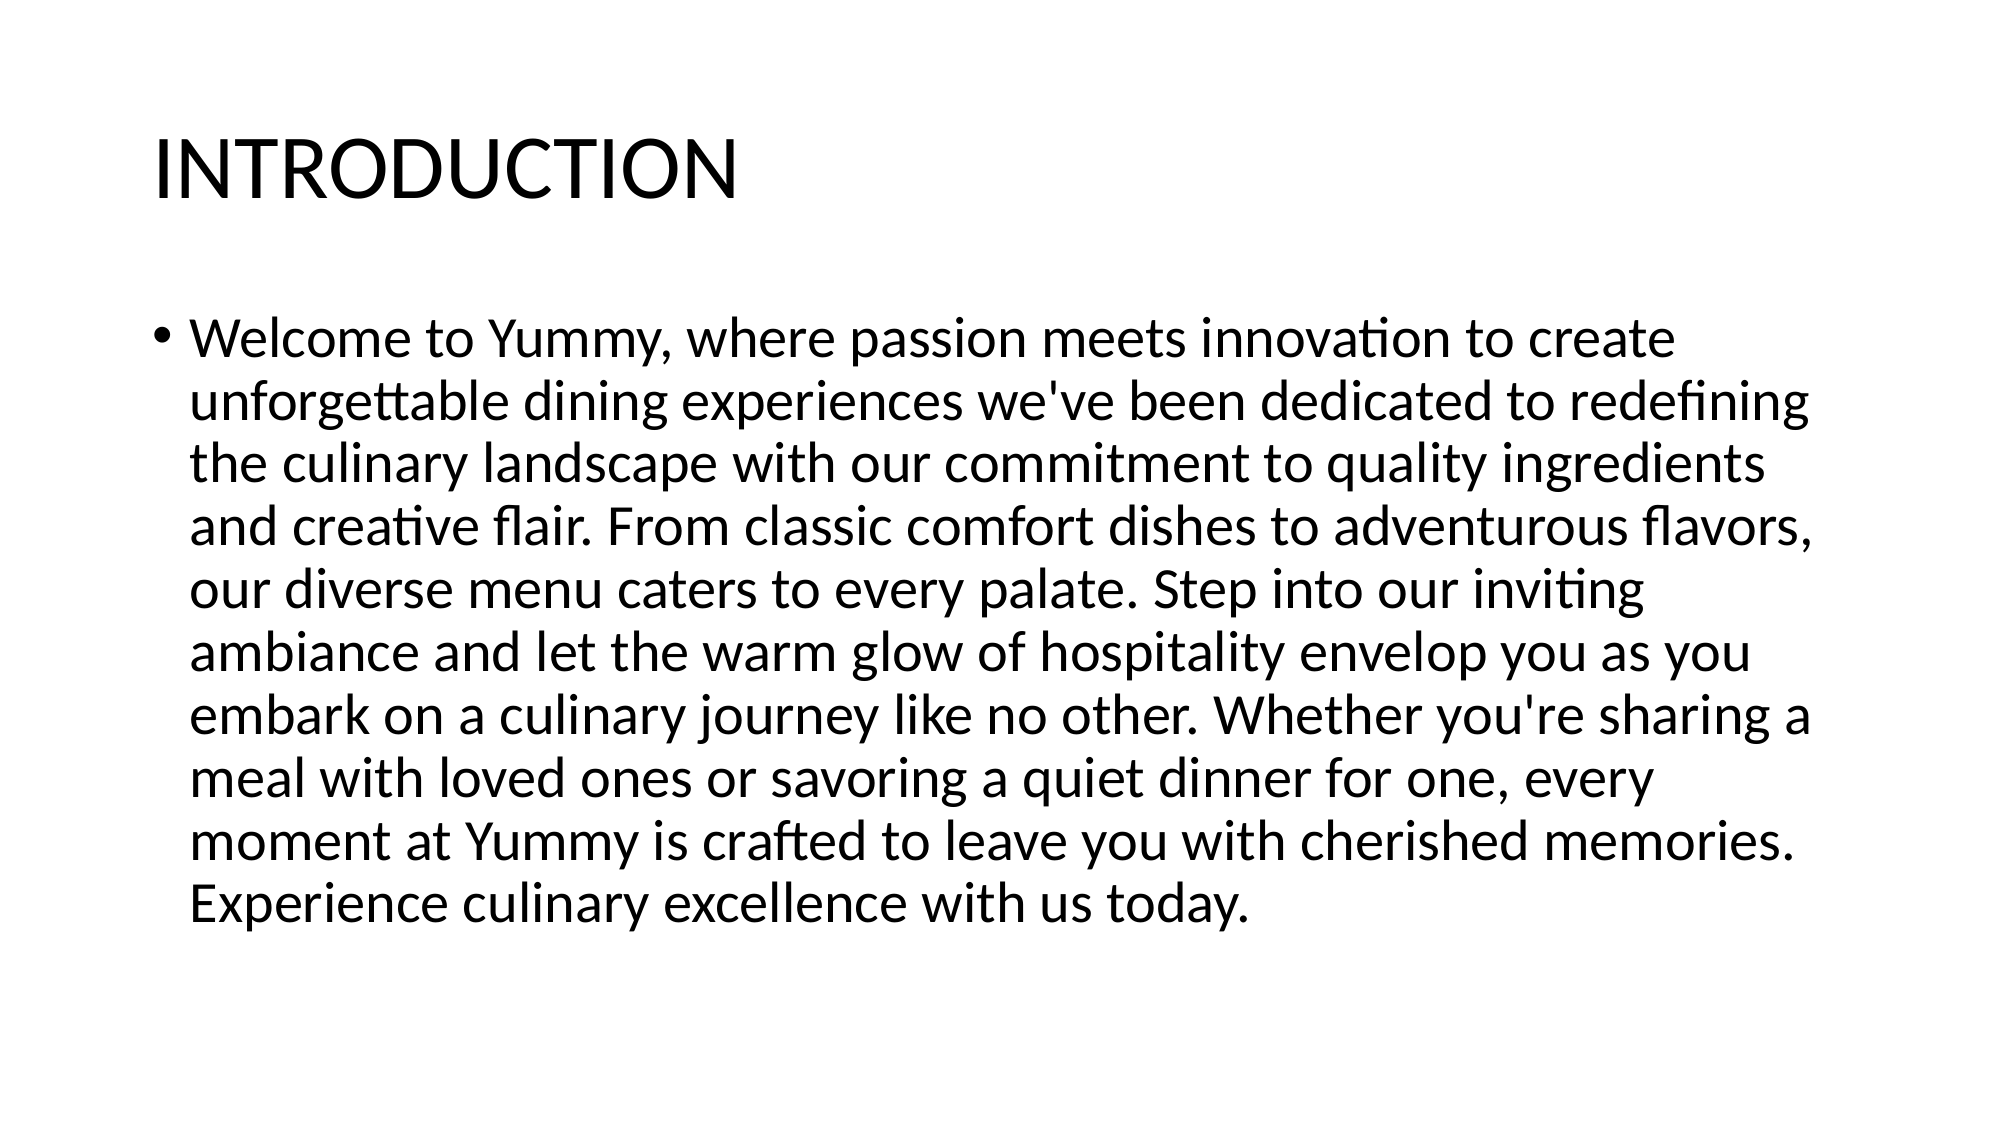

# INTRODUCTION
Welcome to Yummy, where passion meets innovation to create unforgettable dining experiences we've been dedicated to redefining the culinary landscape with our commitment to quality ingredients and creative flair. From classic comfort dishes to adventurous flavors, our diverse menu caters to every palate. Step into our inviting ambiance and let the warm glow of hospitality envelop you as you embark on a culinary journey like no other. Whether you're sharing a meal with loved ones or savoring a quiet dinner for one, every moment at Yummy is crafted to leave you with cherished memories. Experience culinary excellence with us today.